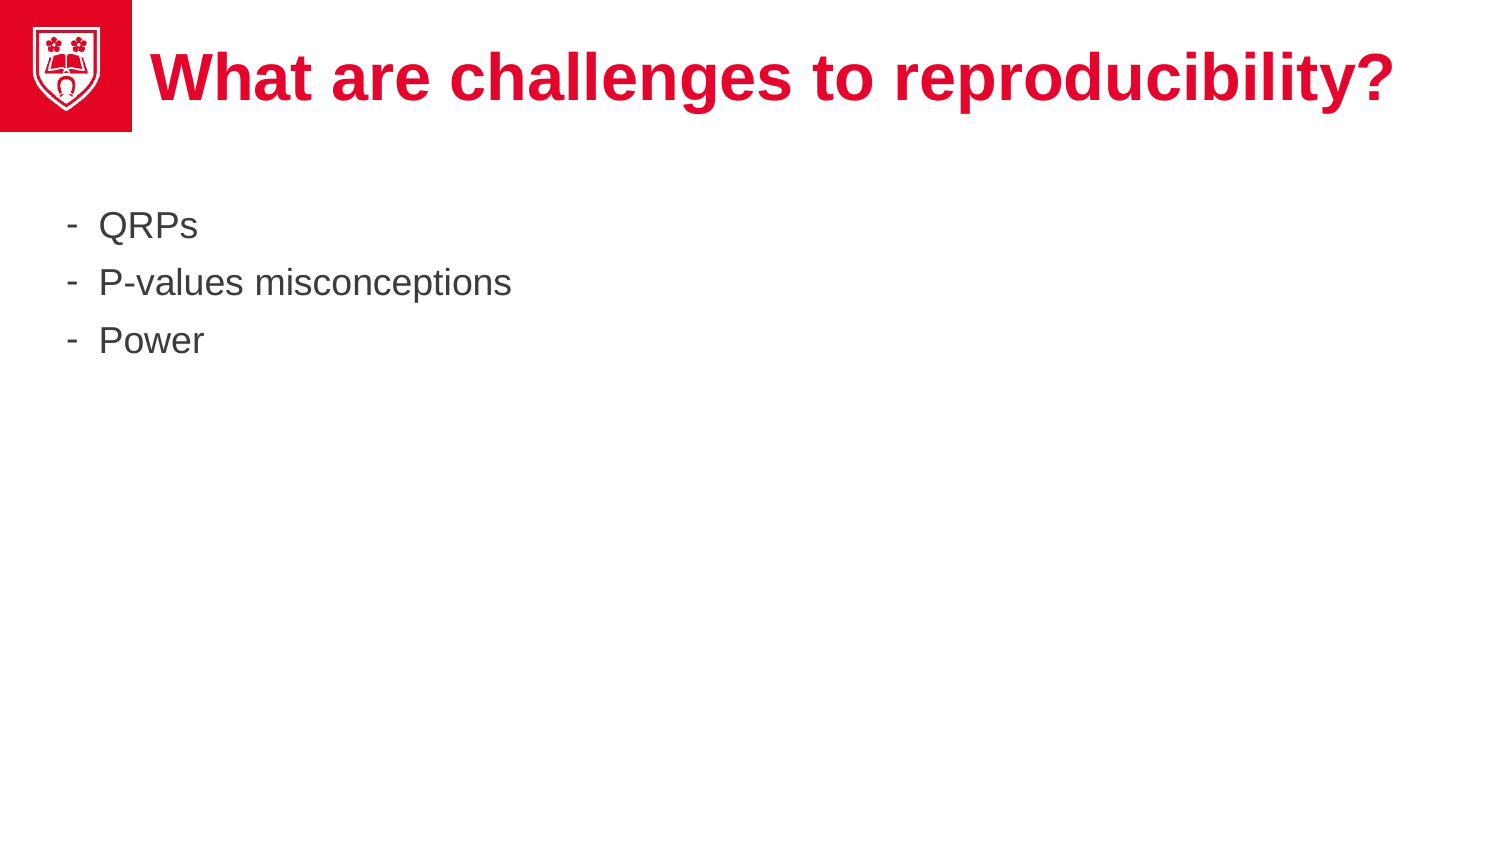

# What are challenges to reproducibility?
QRPs
P-values misconceptions
Power